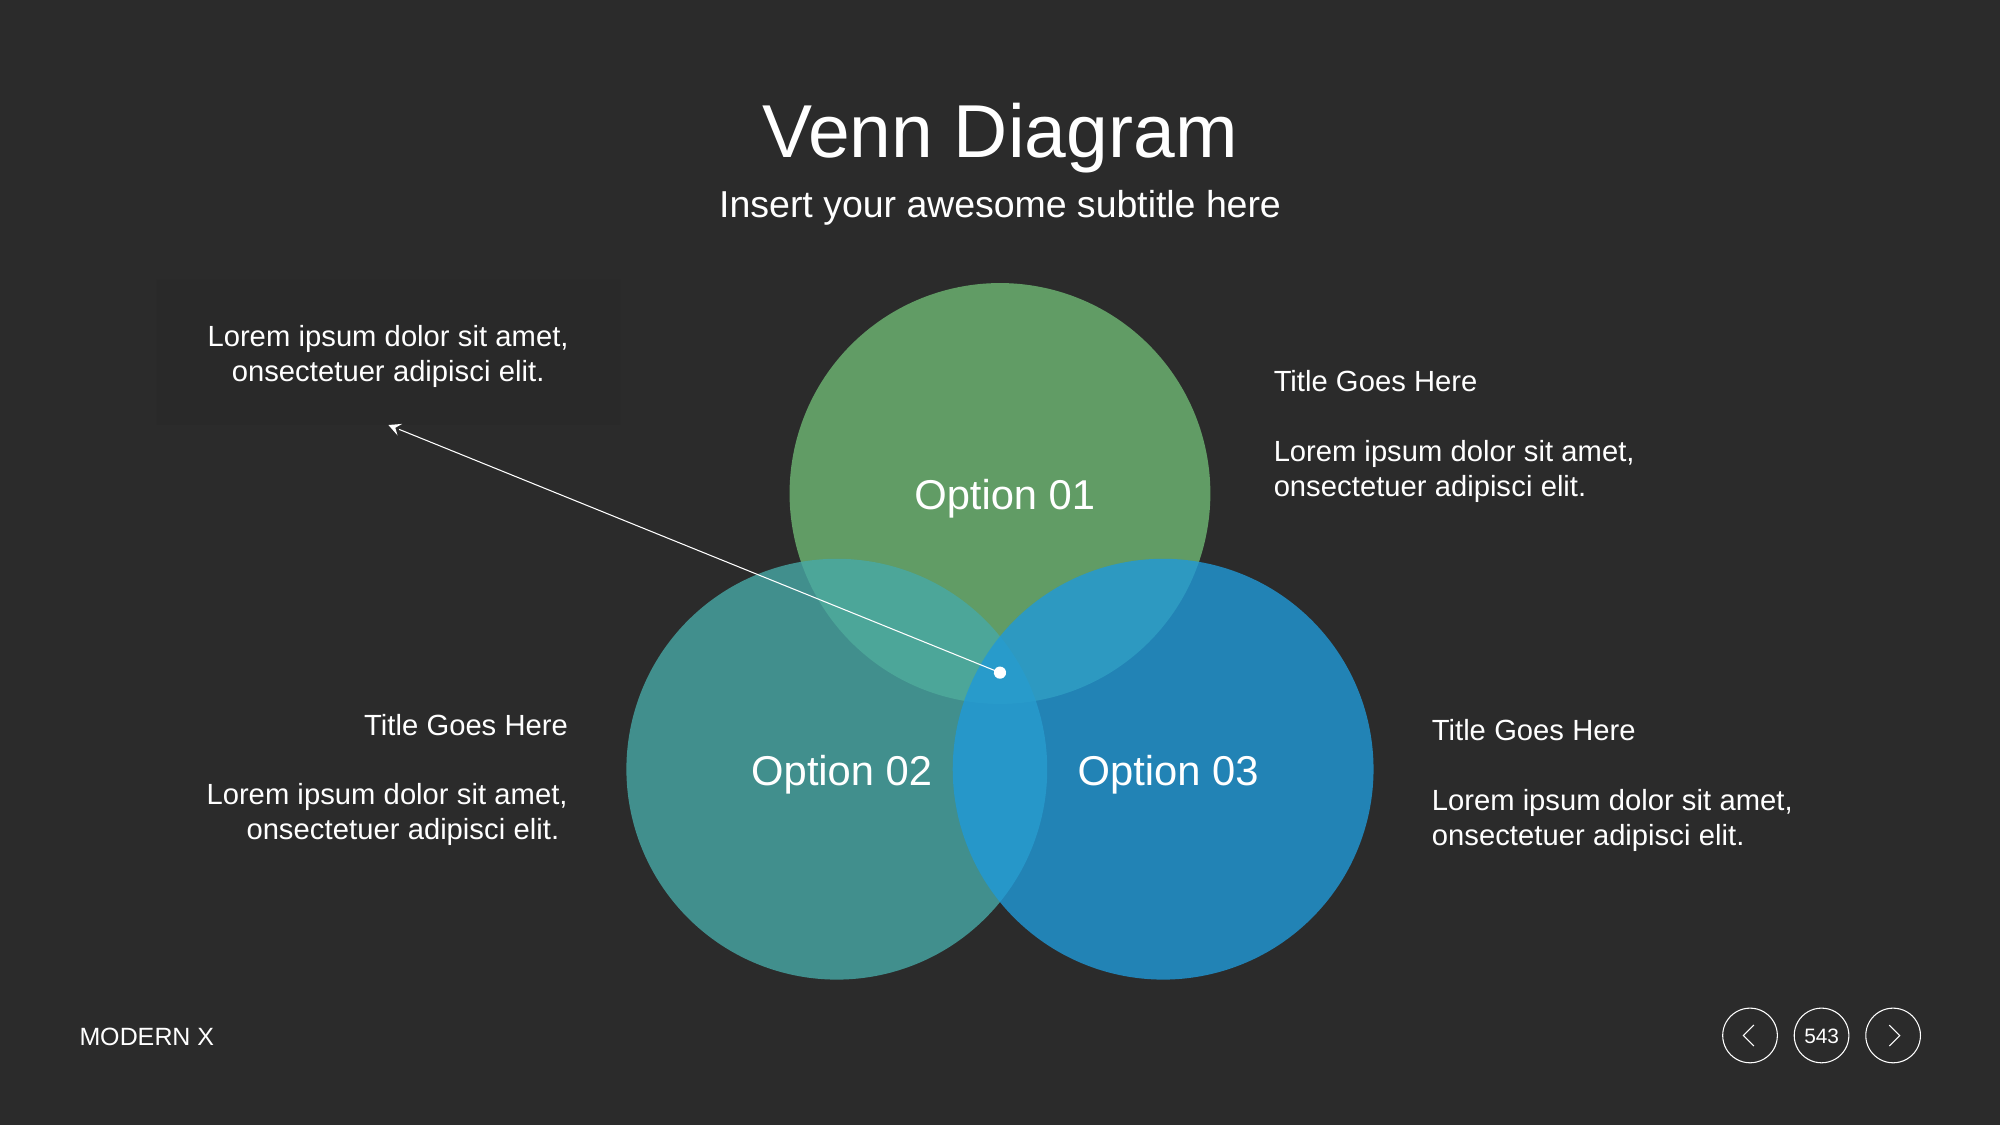

# Venn Diagram
Insert your awesome subtitle here
Lorem ipsum dolor sit amet, onsectetuer adipisci elit.

Title Goes Here

Lorem ipsum dolor sit amet, onsectetuer adipisci elit.
Option 01

Title Goes Here

Lorem ipsum dolor sit amet, onsectetuer adipisci elit.
Title Goes Here

Lorem ipsum dolor sit amet, onsectetuer adipisci elit.
Option 02
Option 03